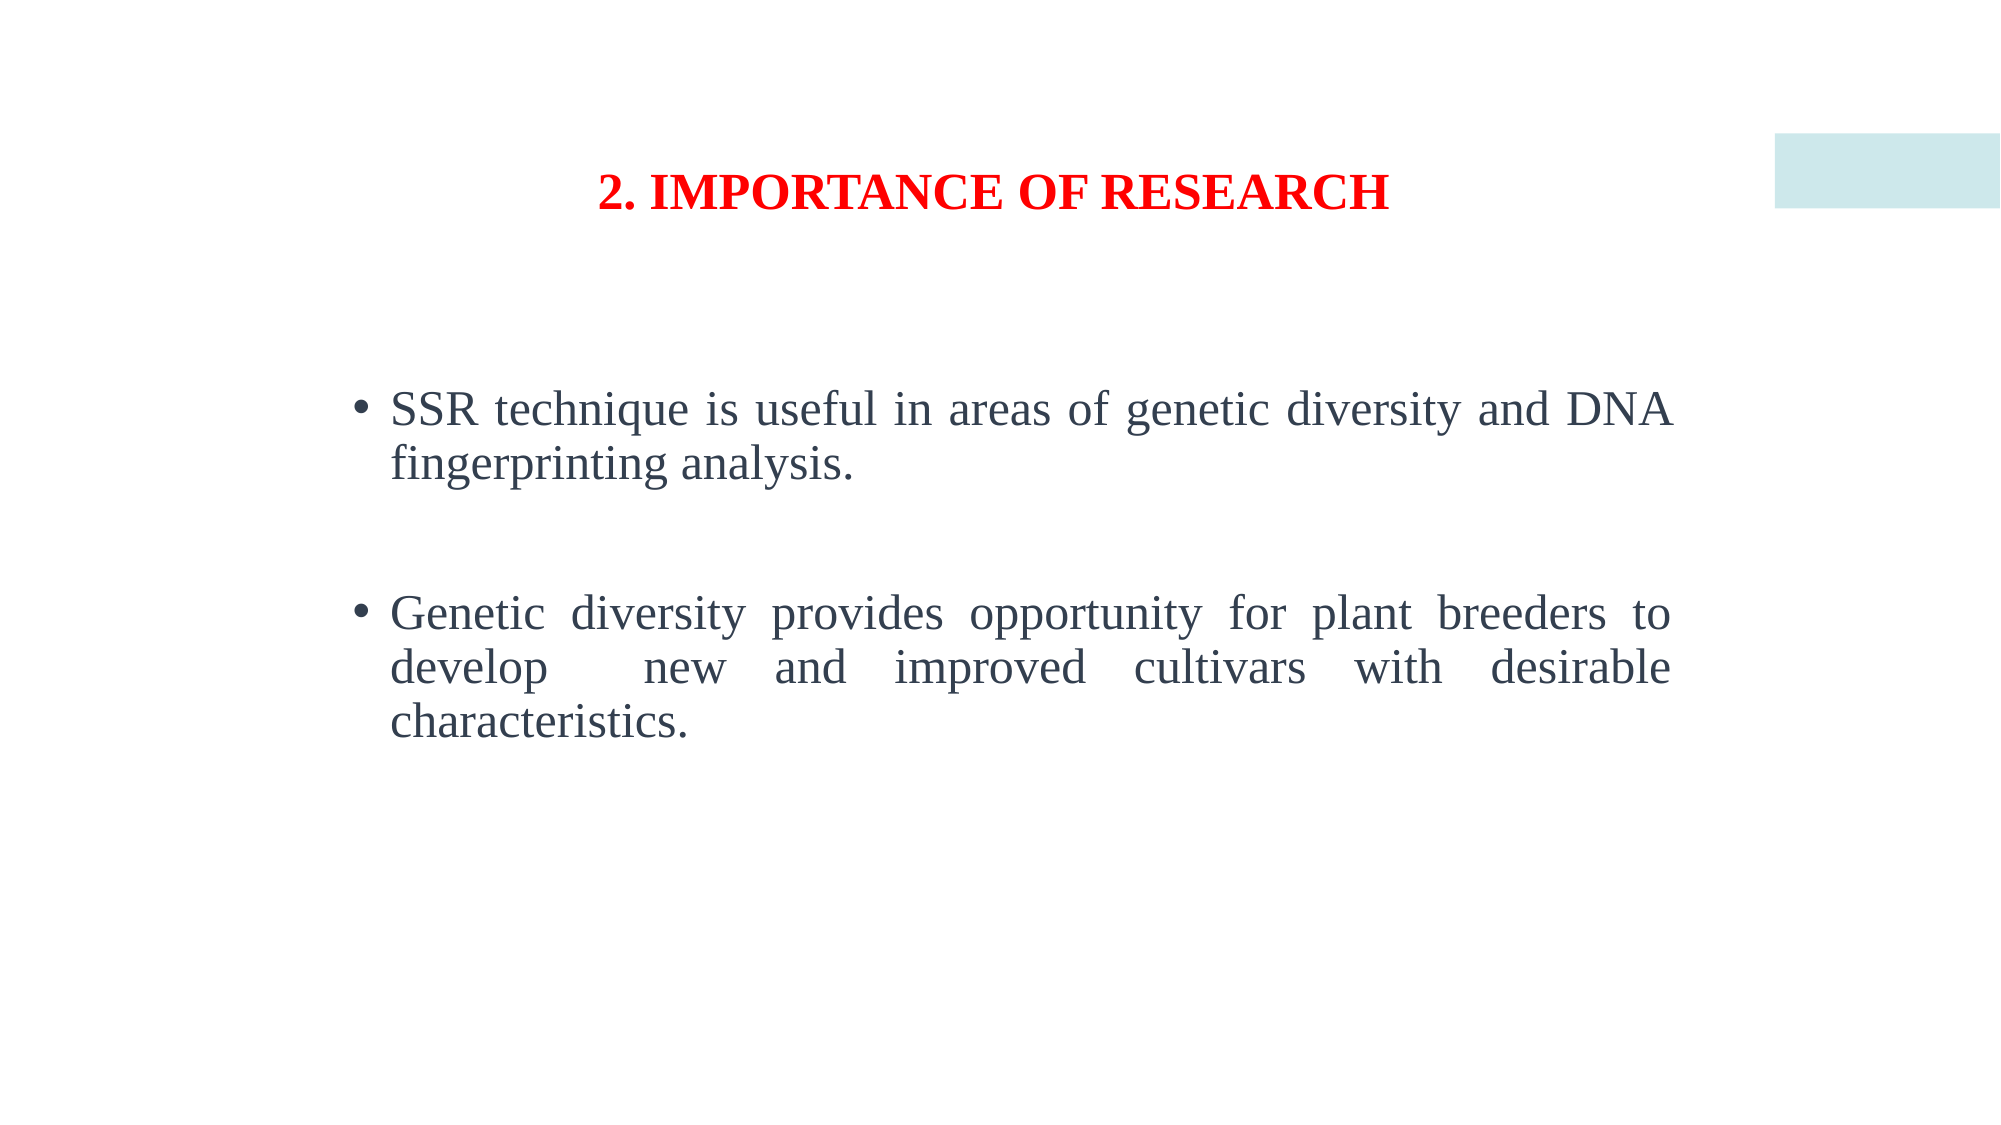

2. IMPORTANCE OF RESEARCH

SSR technique is useful in areas of genetic diversity and DNA fingerprinting analysis.

Genetic diversity provides opportunity for plant breeders to develop  new and improved cultivars with desirable characteristics.